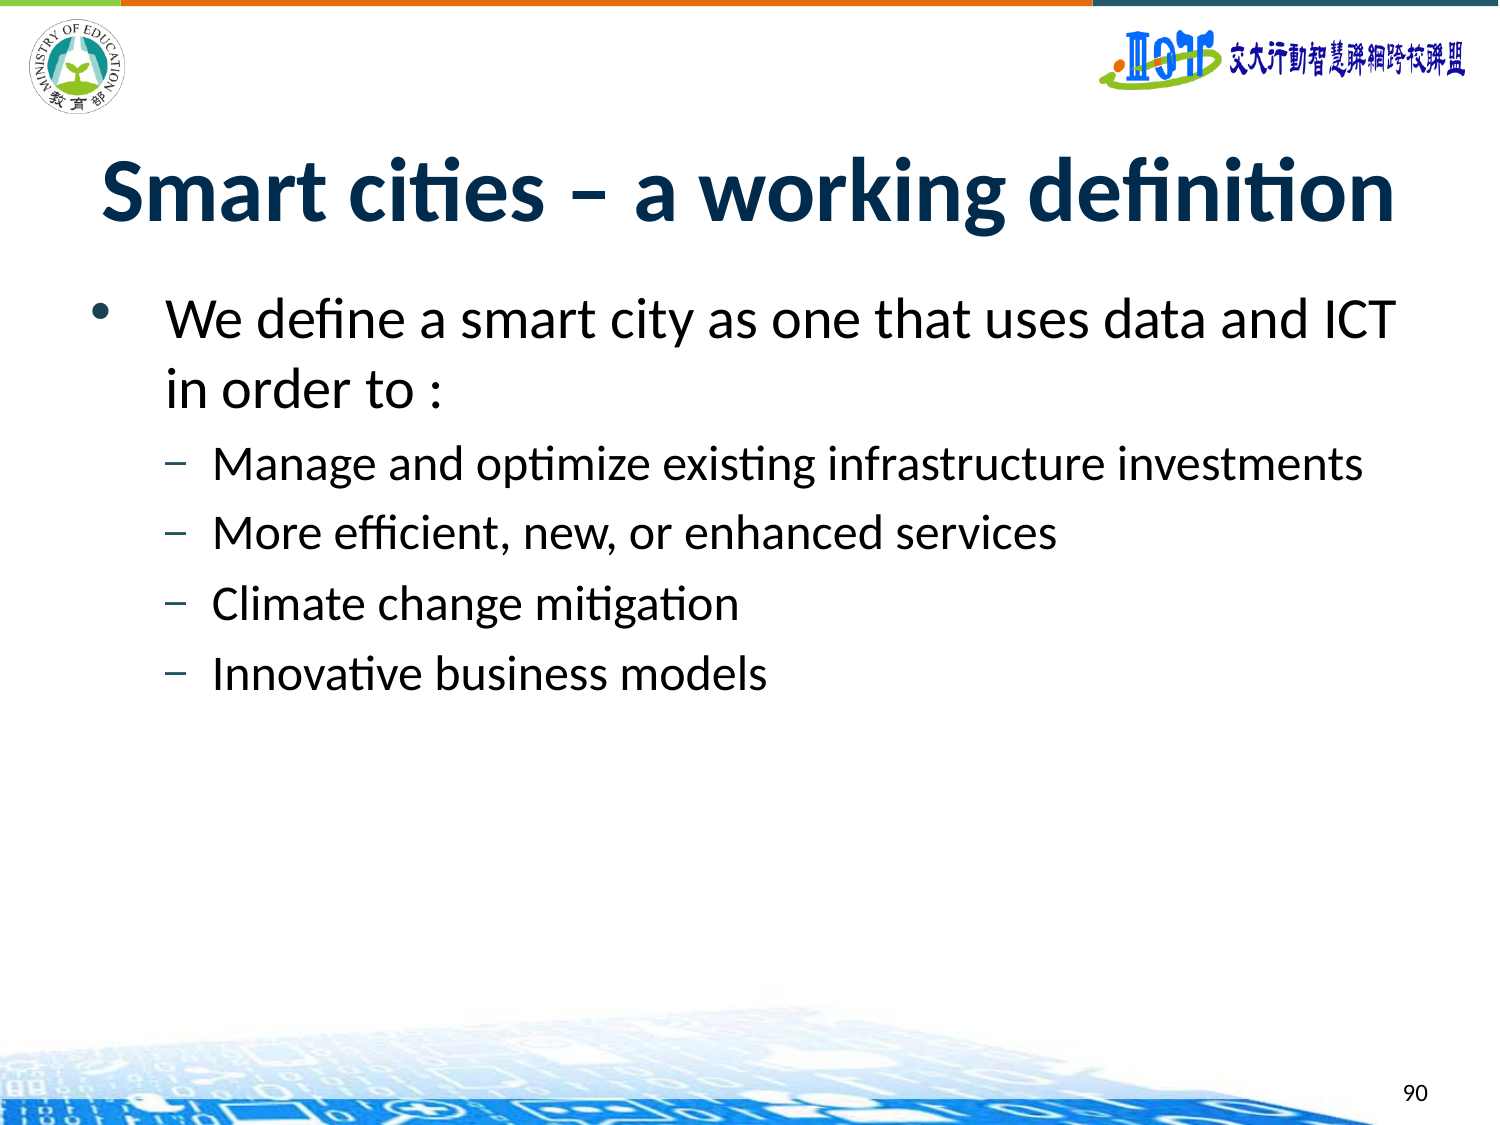

# Smart cities – a working definition
We define a smart city as one that uses data and ICT in order to :
Manage and optimize existing infrastructure investments
More efficient, new, or enhanced services
Climate change mitigation
Innovative business models
90